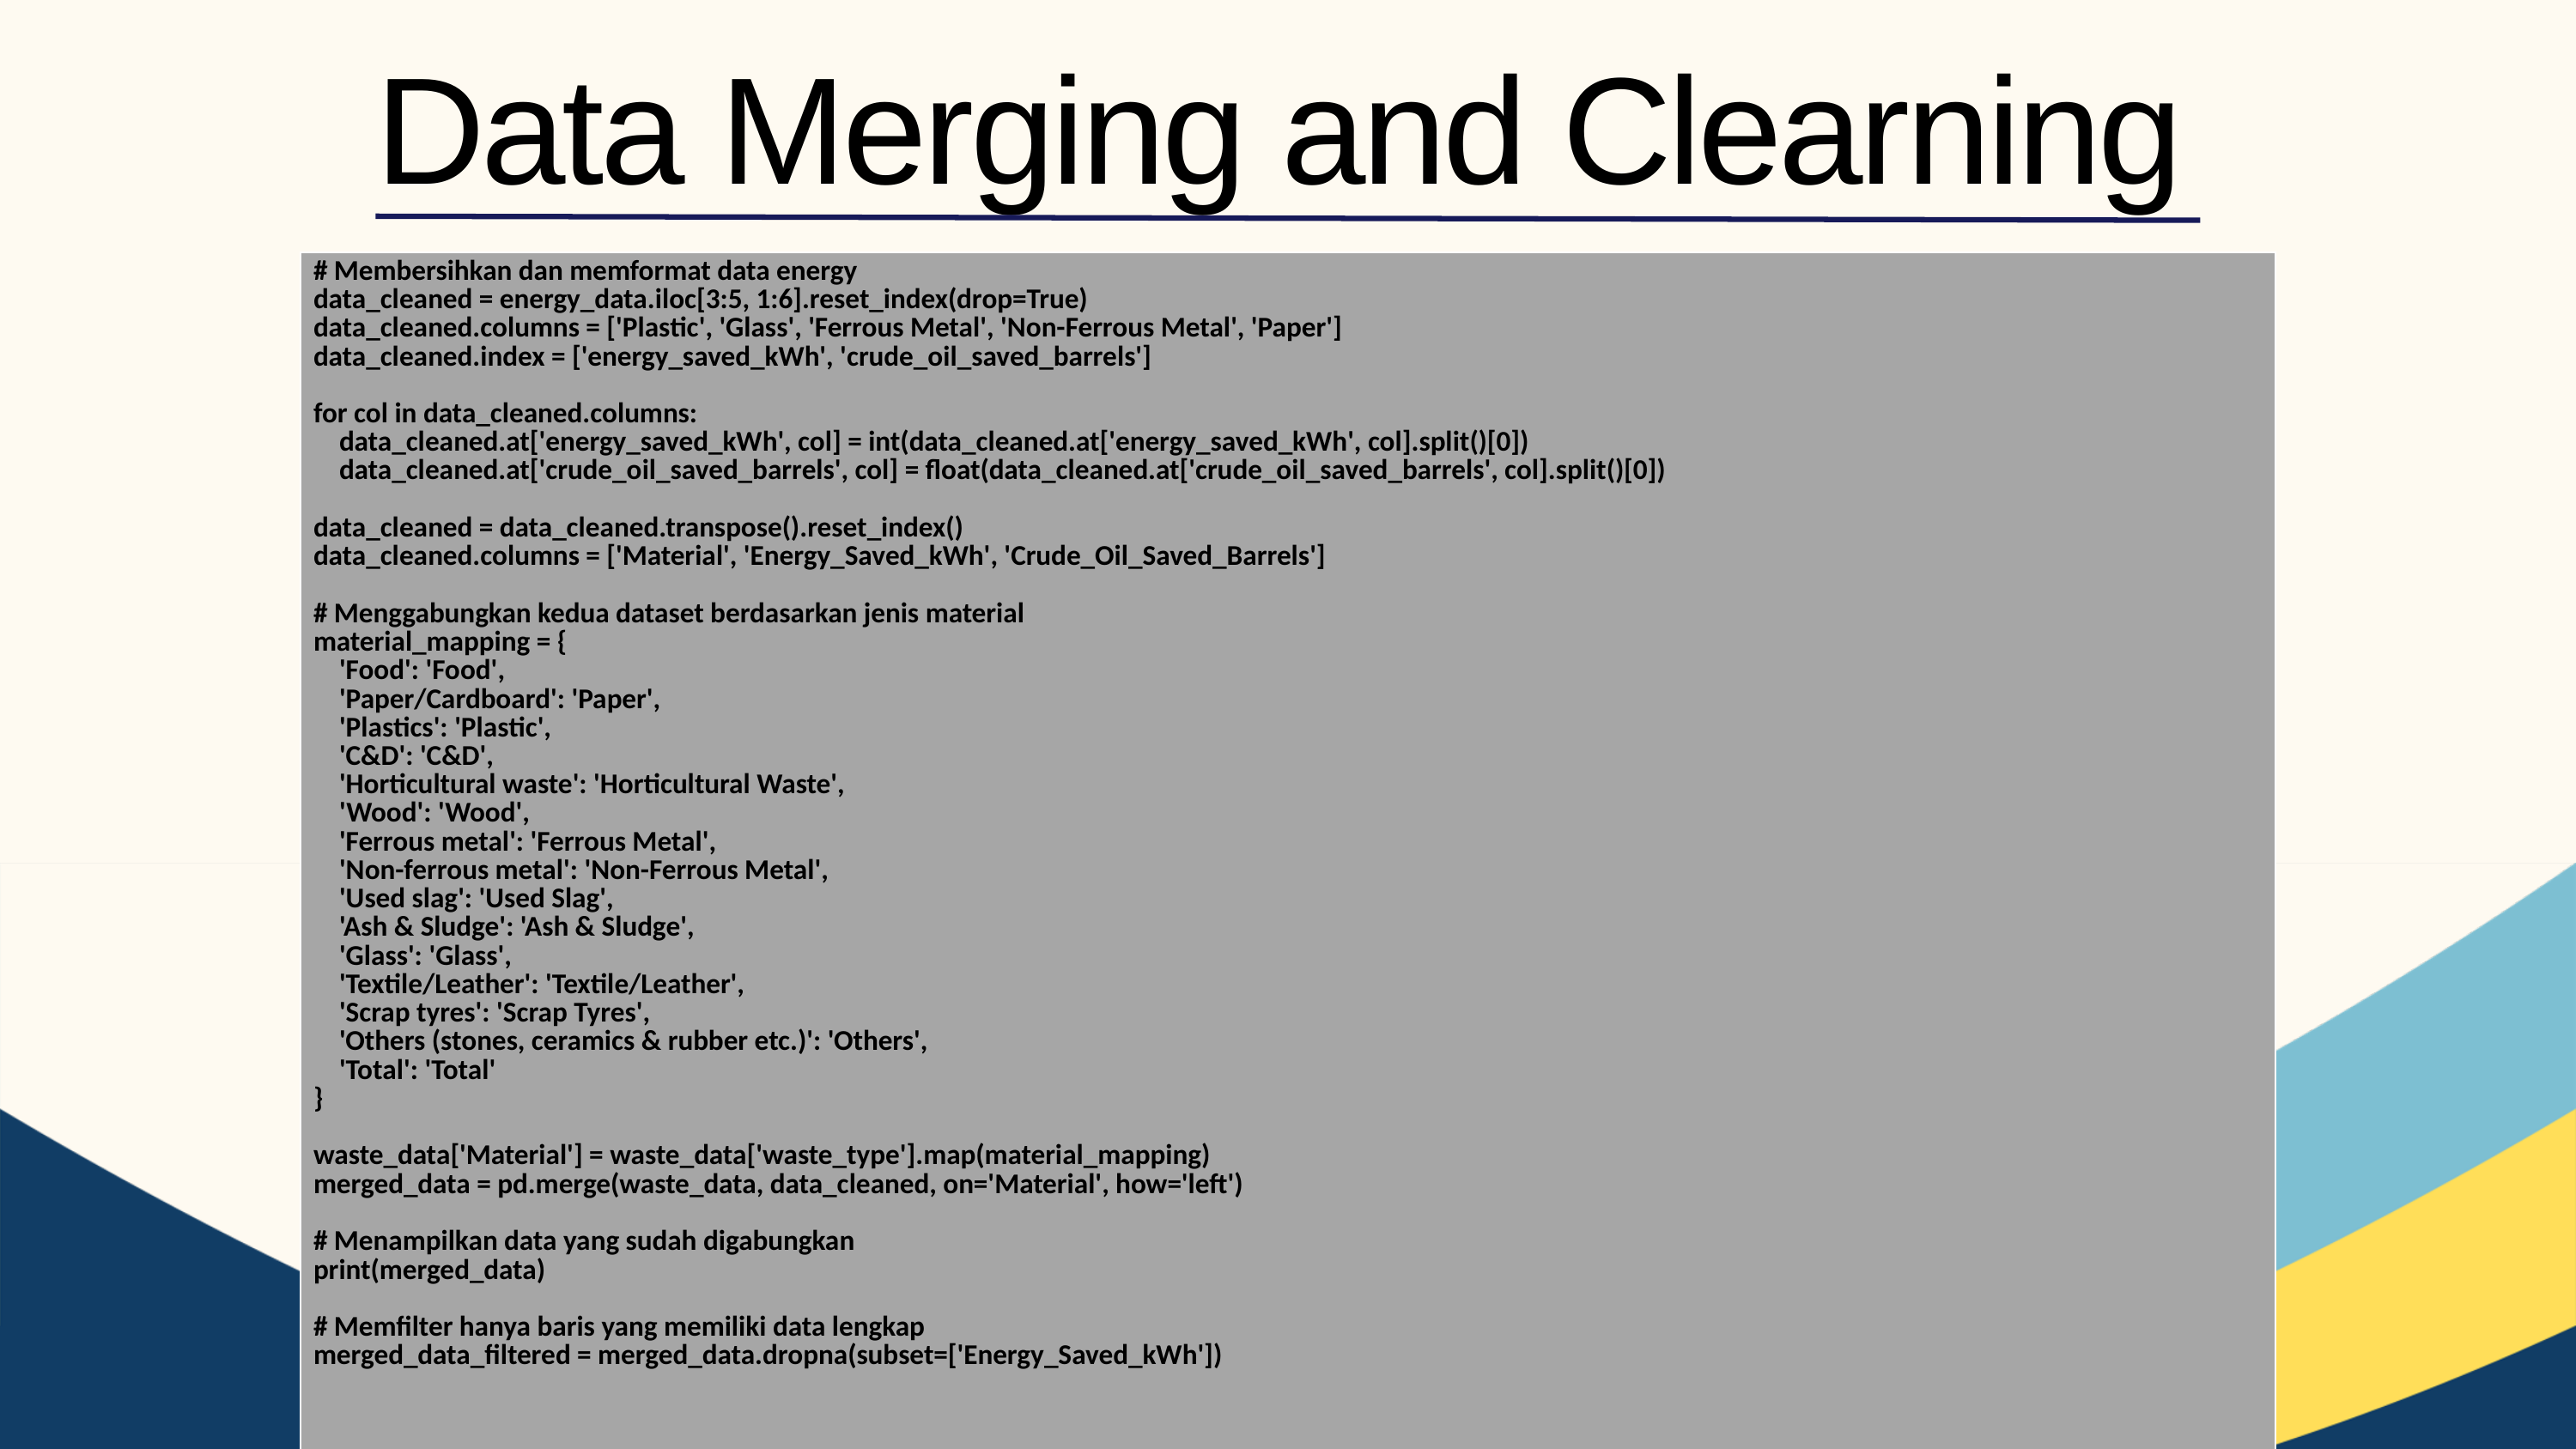

Data Merging and Clearning

| # Membersihkan dan memformat data energy data\_cleaned = energy\_data.iloc[3:5, 1:6].reset\_index(drop=True) data\_cleaned.columns = ['Plastic', 'Glass', 'Ferrous Metal', 'Non-Ferrous Metal', 'Paper'] data\_cleaned.index = ['energy\_saved\_kWh', 'crude\_oil\_saved\_barrels'] for col in data\_cleaned.columns: data\_cleaned.at['energy\_saved\_kWh', col] = int(data\_cleaned.at['energy\_saved\_kWh', col].split()[0]) data\_cleaned.at['crude\_oil\_saved\_barrels', col] = float(data\_cleaned.at['crude\_oil\_saved\_barrels', col].split()[0]) data\_cleaned = data\_cleaned.transpose().reset\_index() data\_cleaned.columns = ['Material', 'Energy\_Saved\_kWh', 'Crude\_Oil\_Saved\_Barrels'] # Menggabungkan kedua dataset berdasarkan jenis material material\_mapping = { 'Food': 'Food', 'Paper/Cardboard': 'Paper', 'Plastics': 'Plastic', 'C&D': 'C&D', 'Horticultural waste': 'Horticultural Waste', 'Wood': 'Wood', 'Ferrous metal': 'Ferrous Metal', 'Non-ferrous metal': 'Non-Ferrous Metal', 'Used slag': 'Used Slag', 'Ash & Sludge': 'Ash & Sludge', 'Glass': 'Glass', 'Textile/Leather': 'Textile/Leather', 'Scrap tyres': 'Scrap Tyres', 'Others (stones, ceramics & rubber etc.)': 'Others', 'Total': 'Total' } waste\_data['Material'] = waste\_data['waste\_type'].map(material\_mapping) merged\_data = pd.merge(waste\_data, data\_cleaned, on='Material', how='left') # Menampilkan data yang sudah digabungkan print(merged\_data) # Memfilter hanya baris yang memiliki data lengkap merged\_data\_filtered = merged\_data.dropna(subset=['Energy\_Saved\_kWh']) |
| --- |